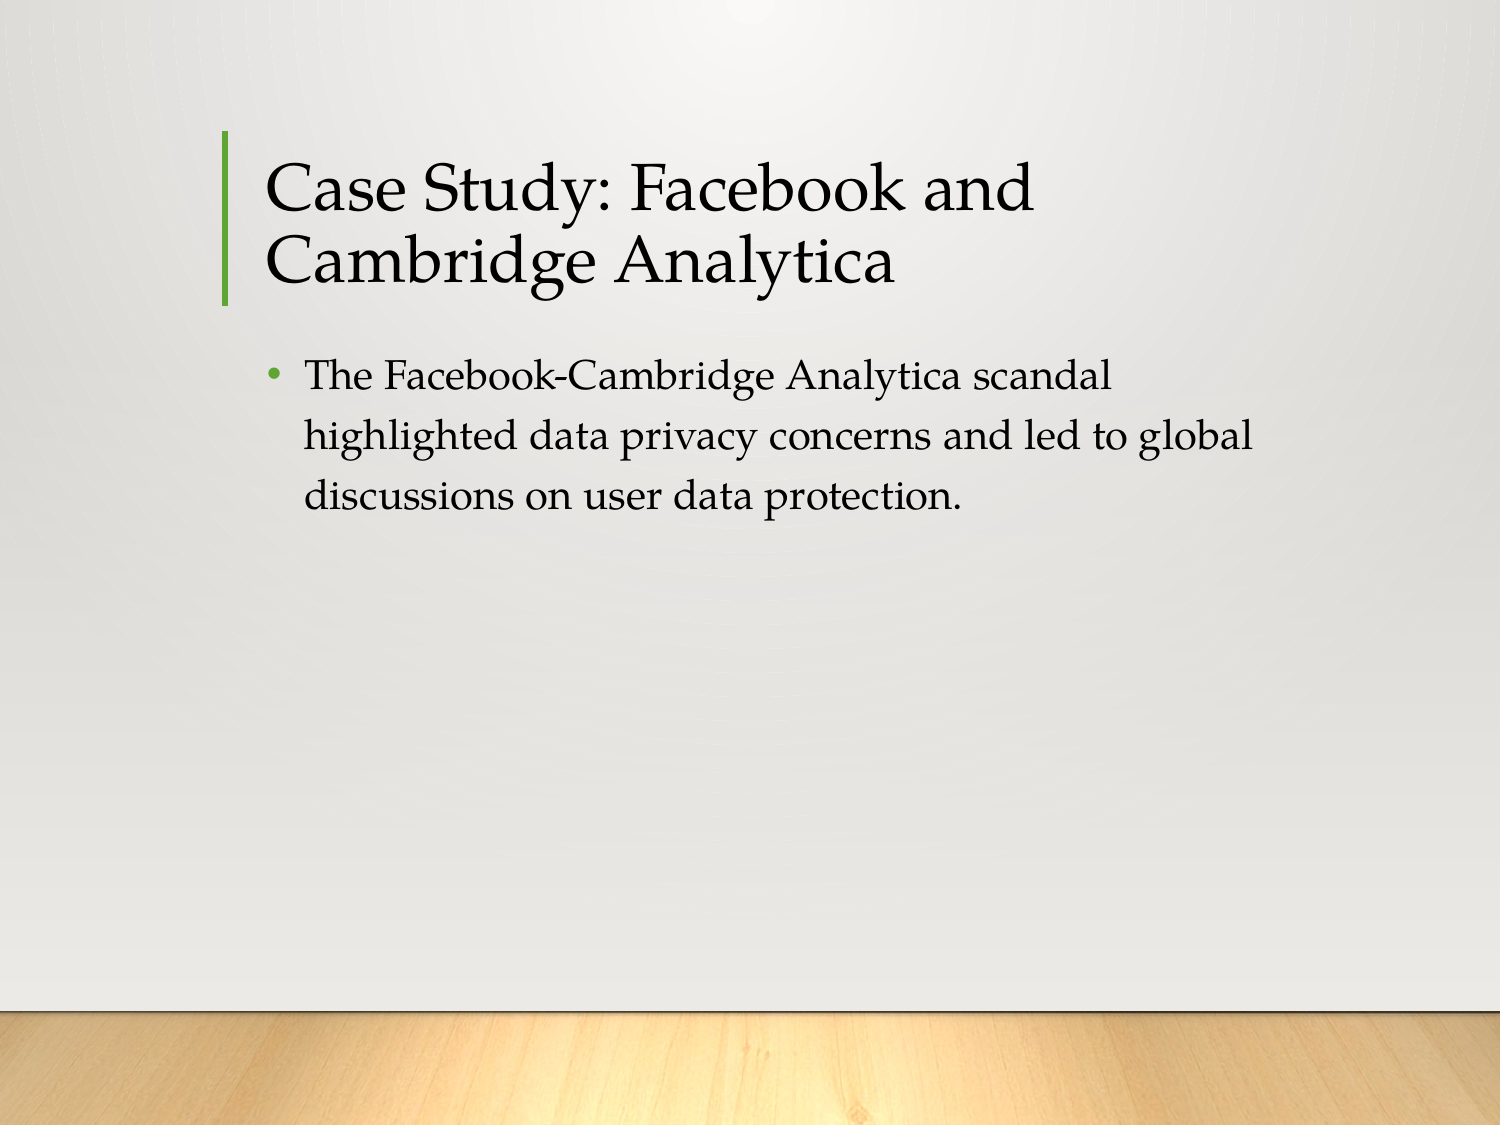

# Case Study: Facebook and Cambridge Analytica
The Facebook-Cambridge Analytica scandal highlighted data privacy concerns and led to global discussions on user data protection.